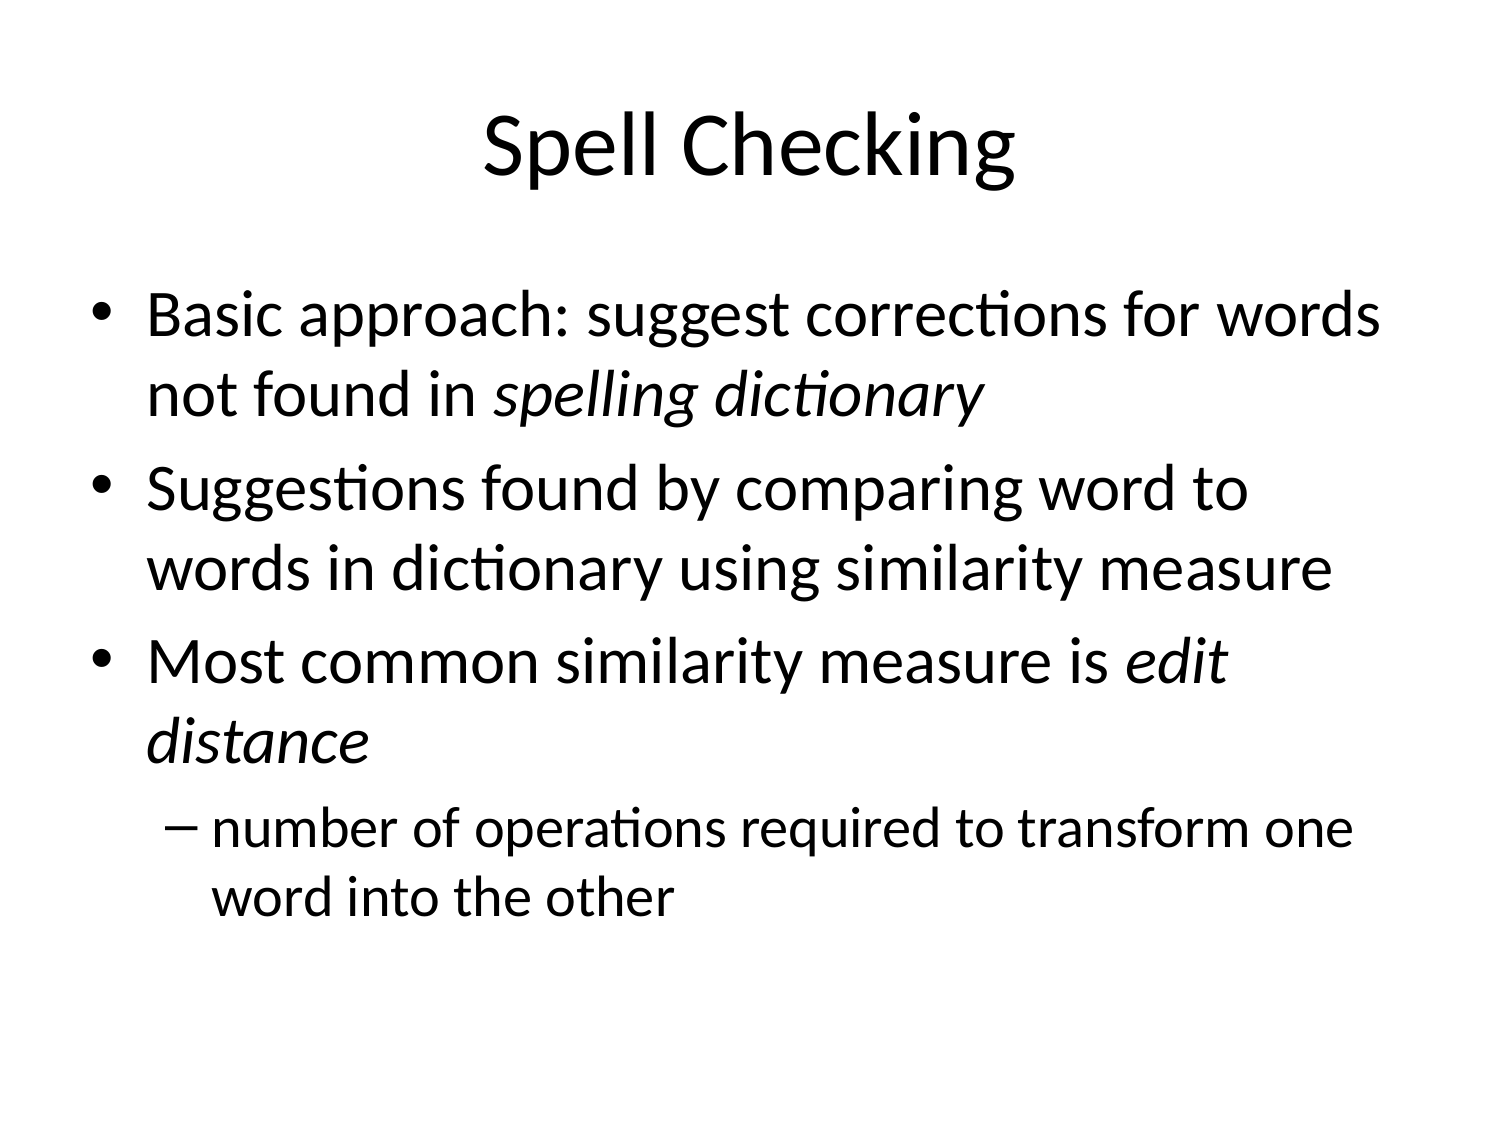

# Spell Checking
Basic approach: suggest corrections for words not found in spelling dictionary
Suggestions found by comparing word to words in dictionary using similarity measure
Most common similarity measure is edit distance
number of operations required to transform one word into the other